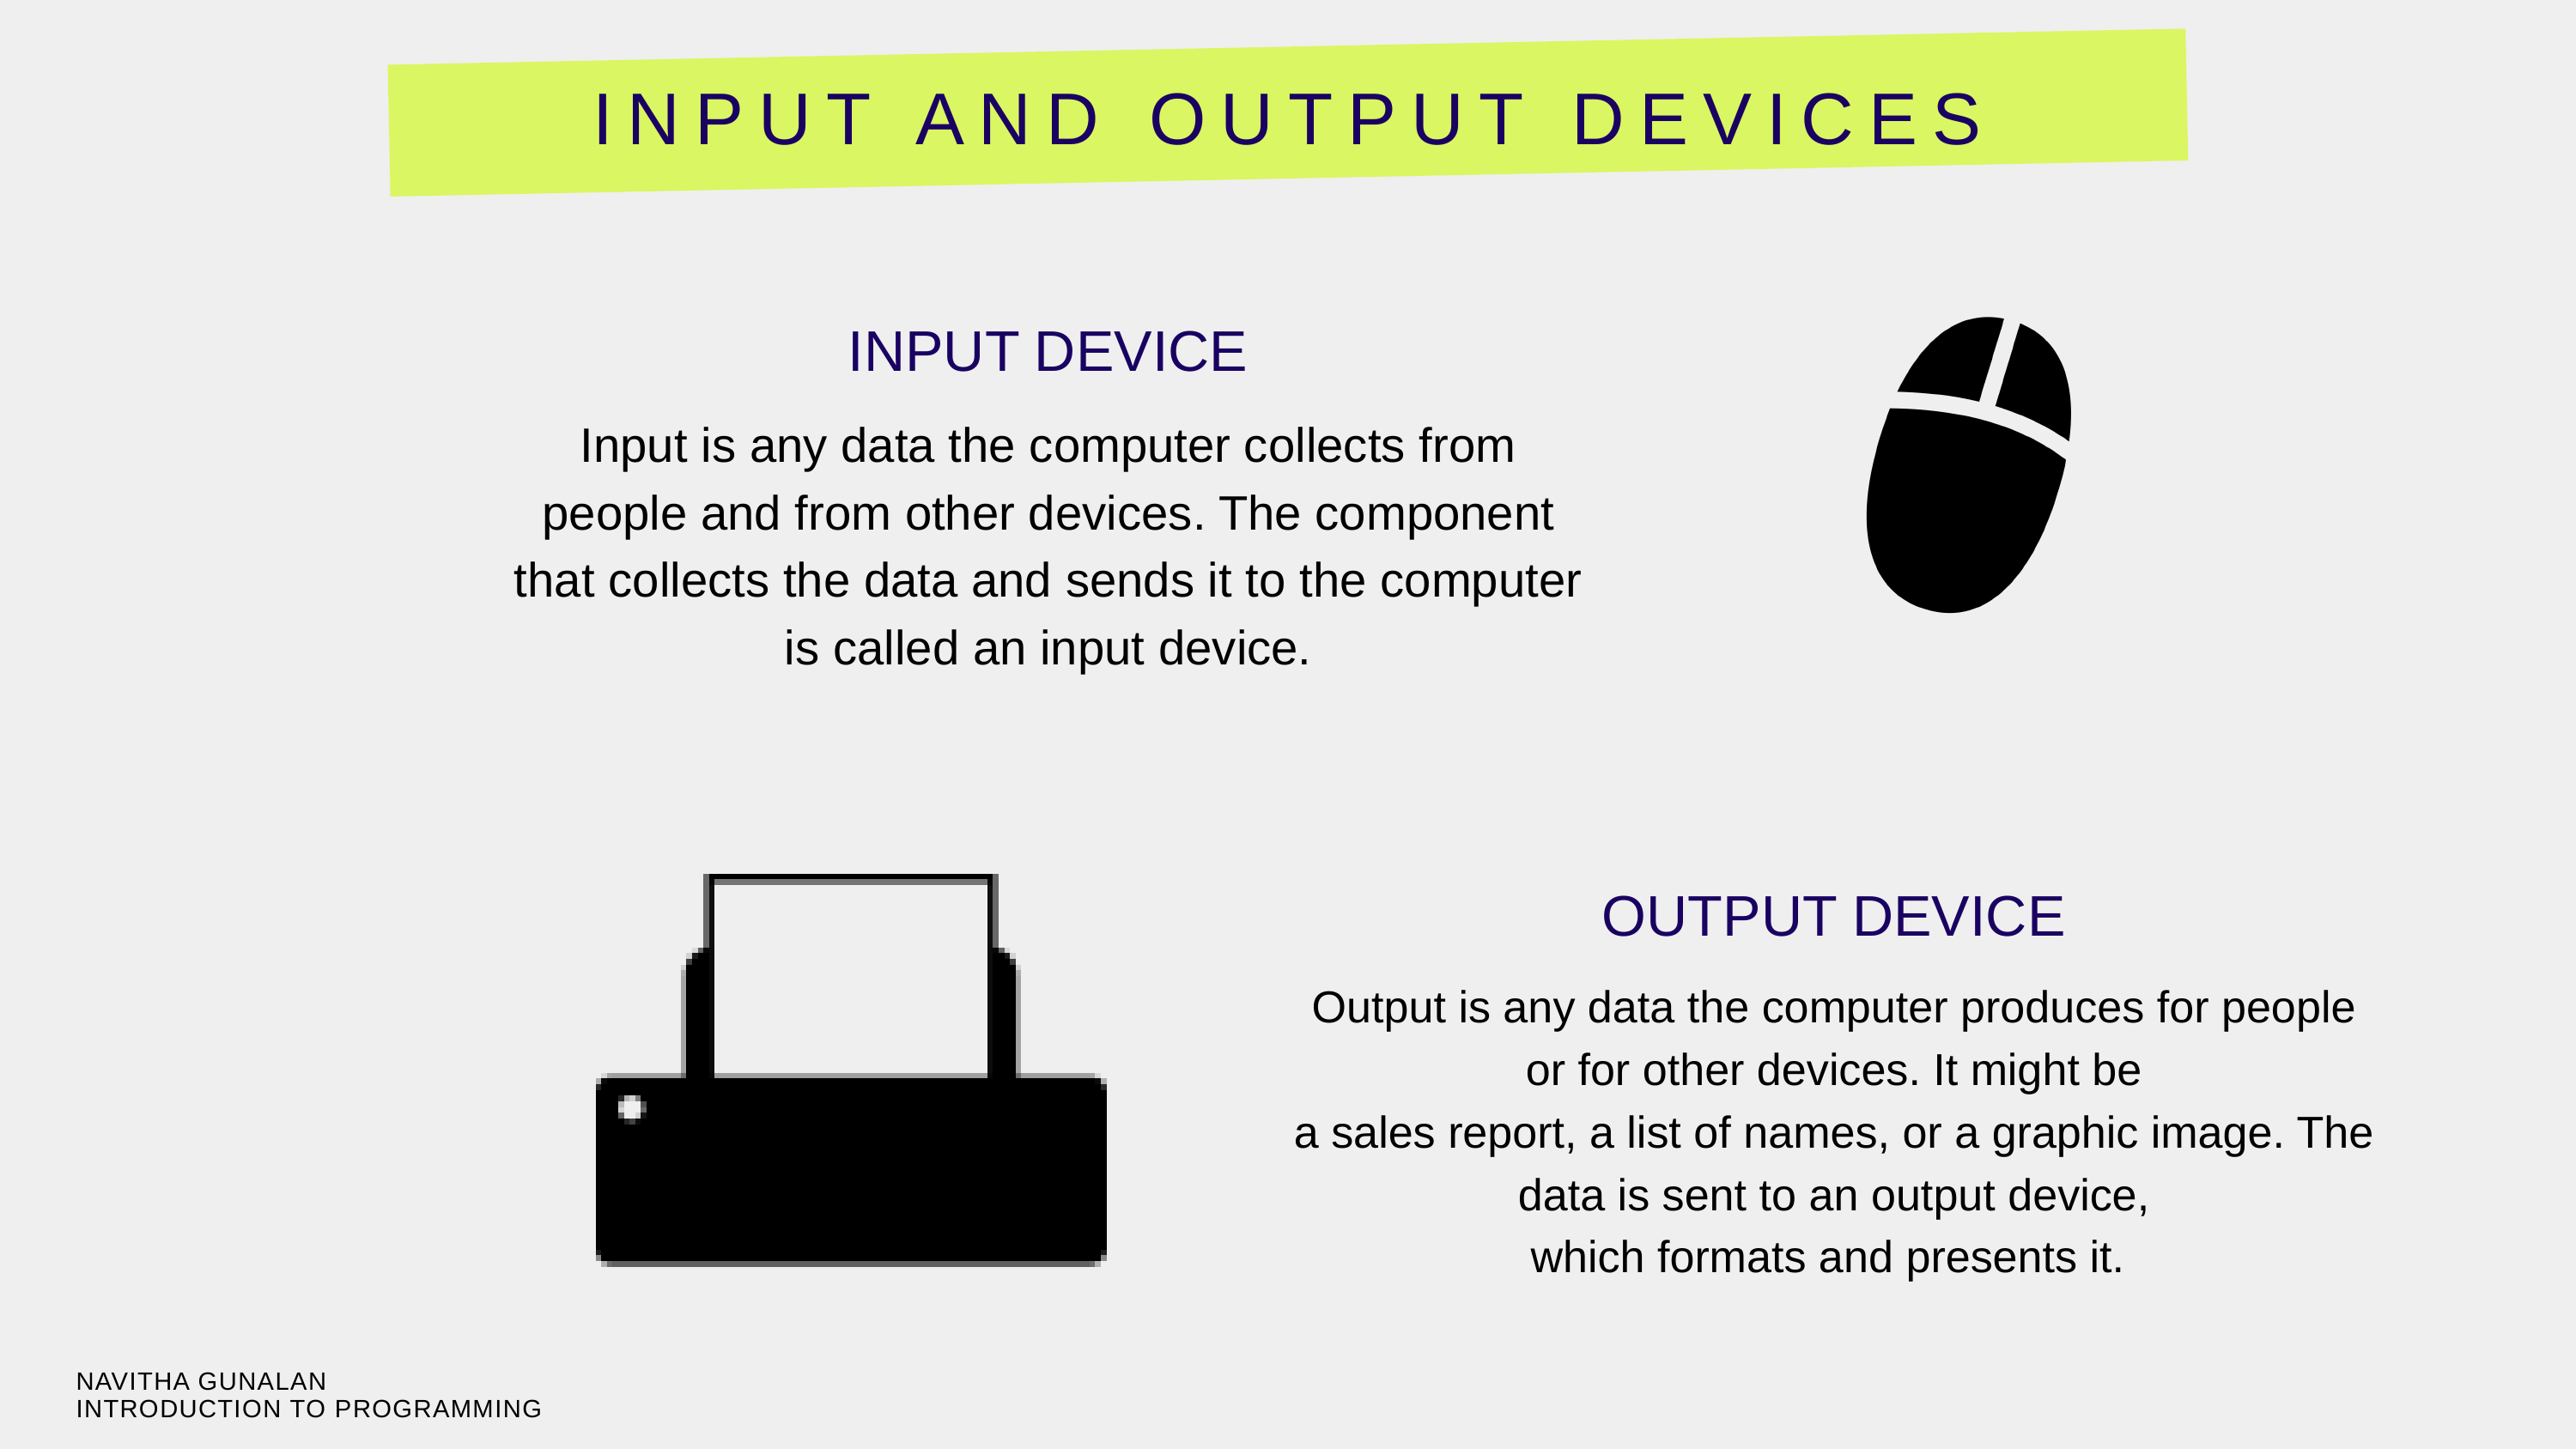

INPUT AND OUTPUT DEVICES
INPUT DEVICE
Input is any data the computer collects from people and from other devices. The component
that collects the data and sends it to the computer is called an input device.

OUTPUT DEVICE
Output is any data the computer produces for people or for other devices. It might be
a sales report, a list of names, or a graphic image. The data is sent to an output device,
which formats and presents it.

NAVITHA GUNALAN
INTRODUCTION TO PROGRAMMING